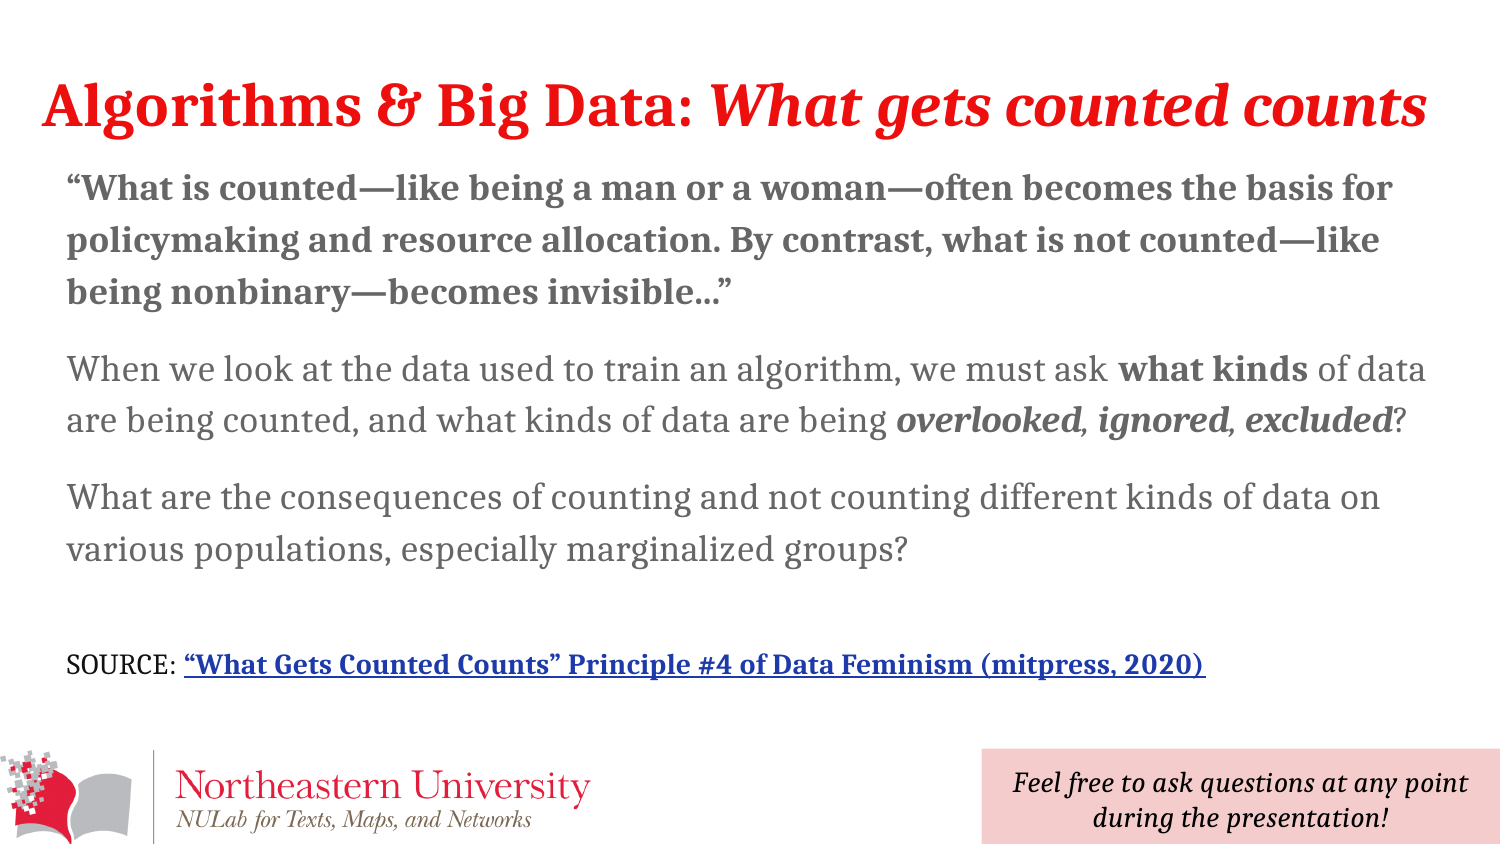

# Algorithms & Big Data: What gets counted counts
“What is counted—like being a man or a woman—often becomes the basis for policymaking and resource allocation. By contrast, what is not counted—like being nonbinary—becomes invisible...”
When we look at the data used to train an algorithm, we must ask what kinds of data are being counted, and what kinds of data are being overlooked, ignored, excluded?
What are the consequences of counting and not counting different kinds of data on various populations, especially marginalized groups?

SOURCE: “What Gets Counted Counts” Principle #4 of Data Feminism (mitpress, 2020)